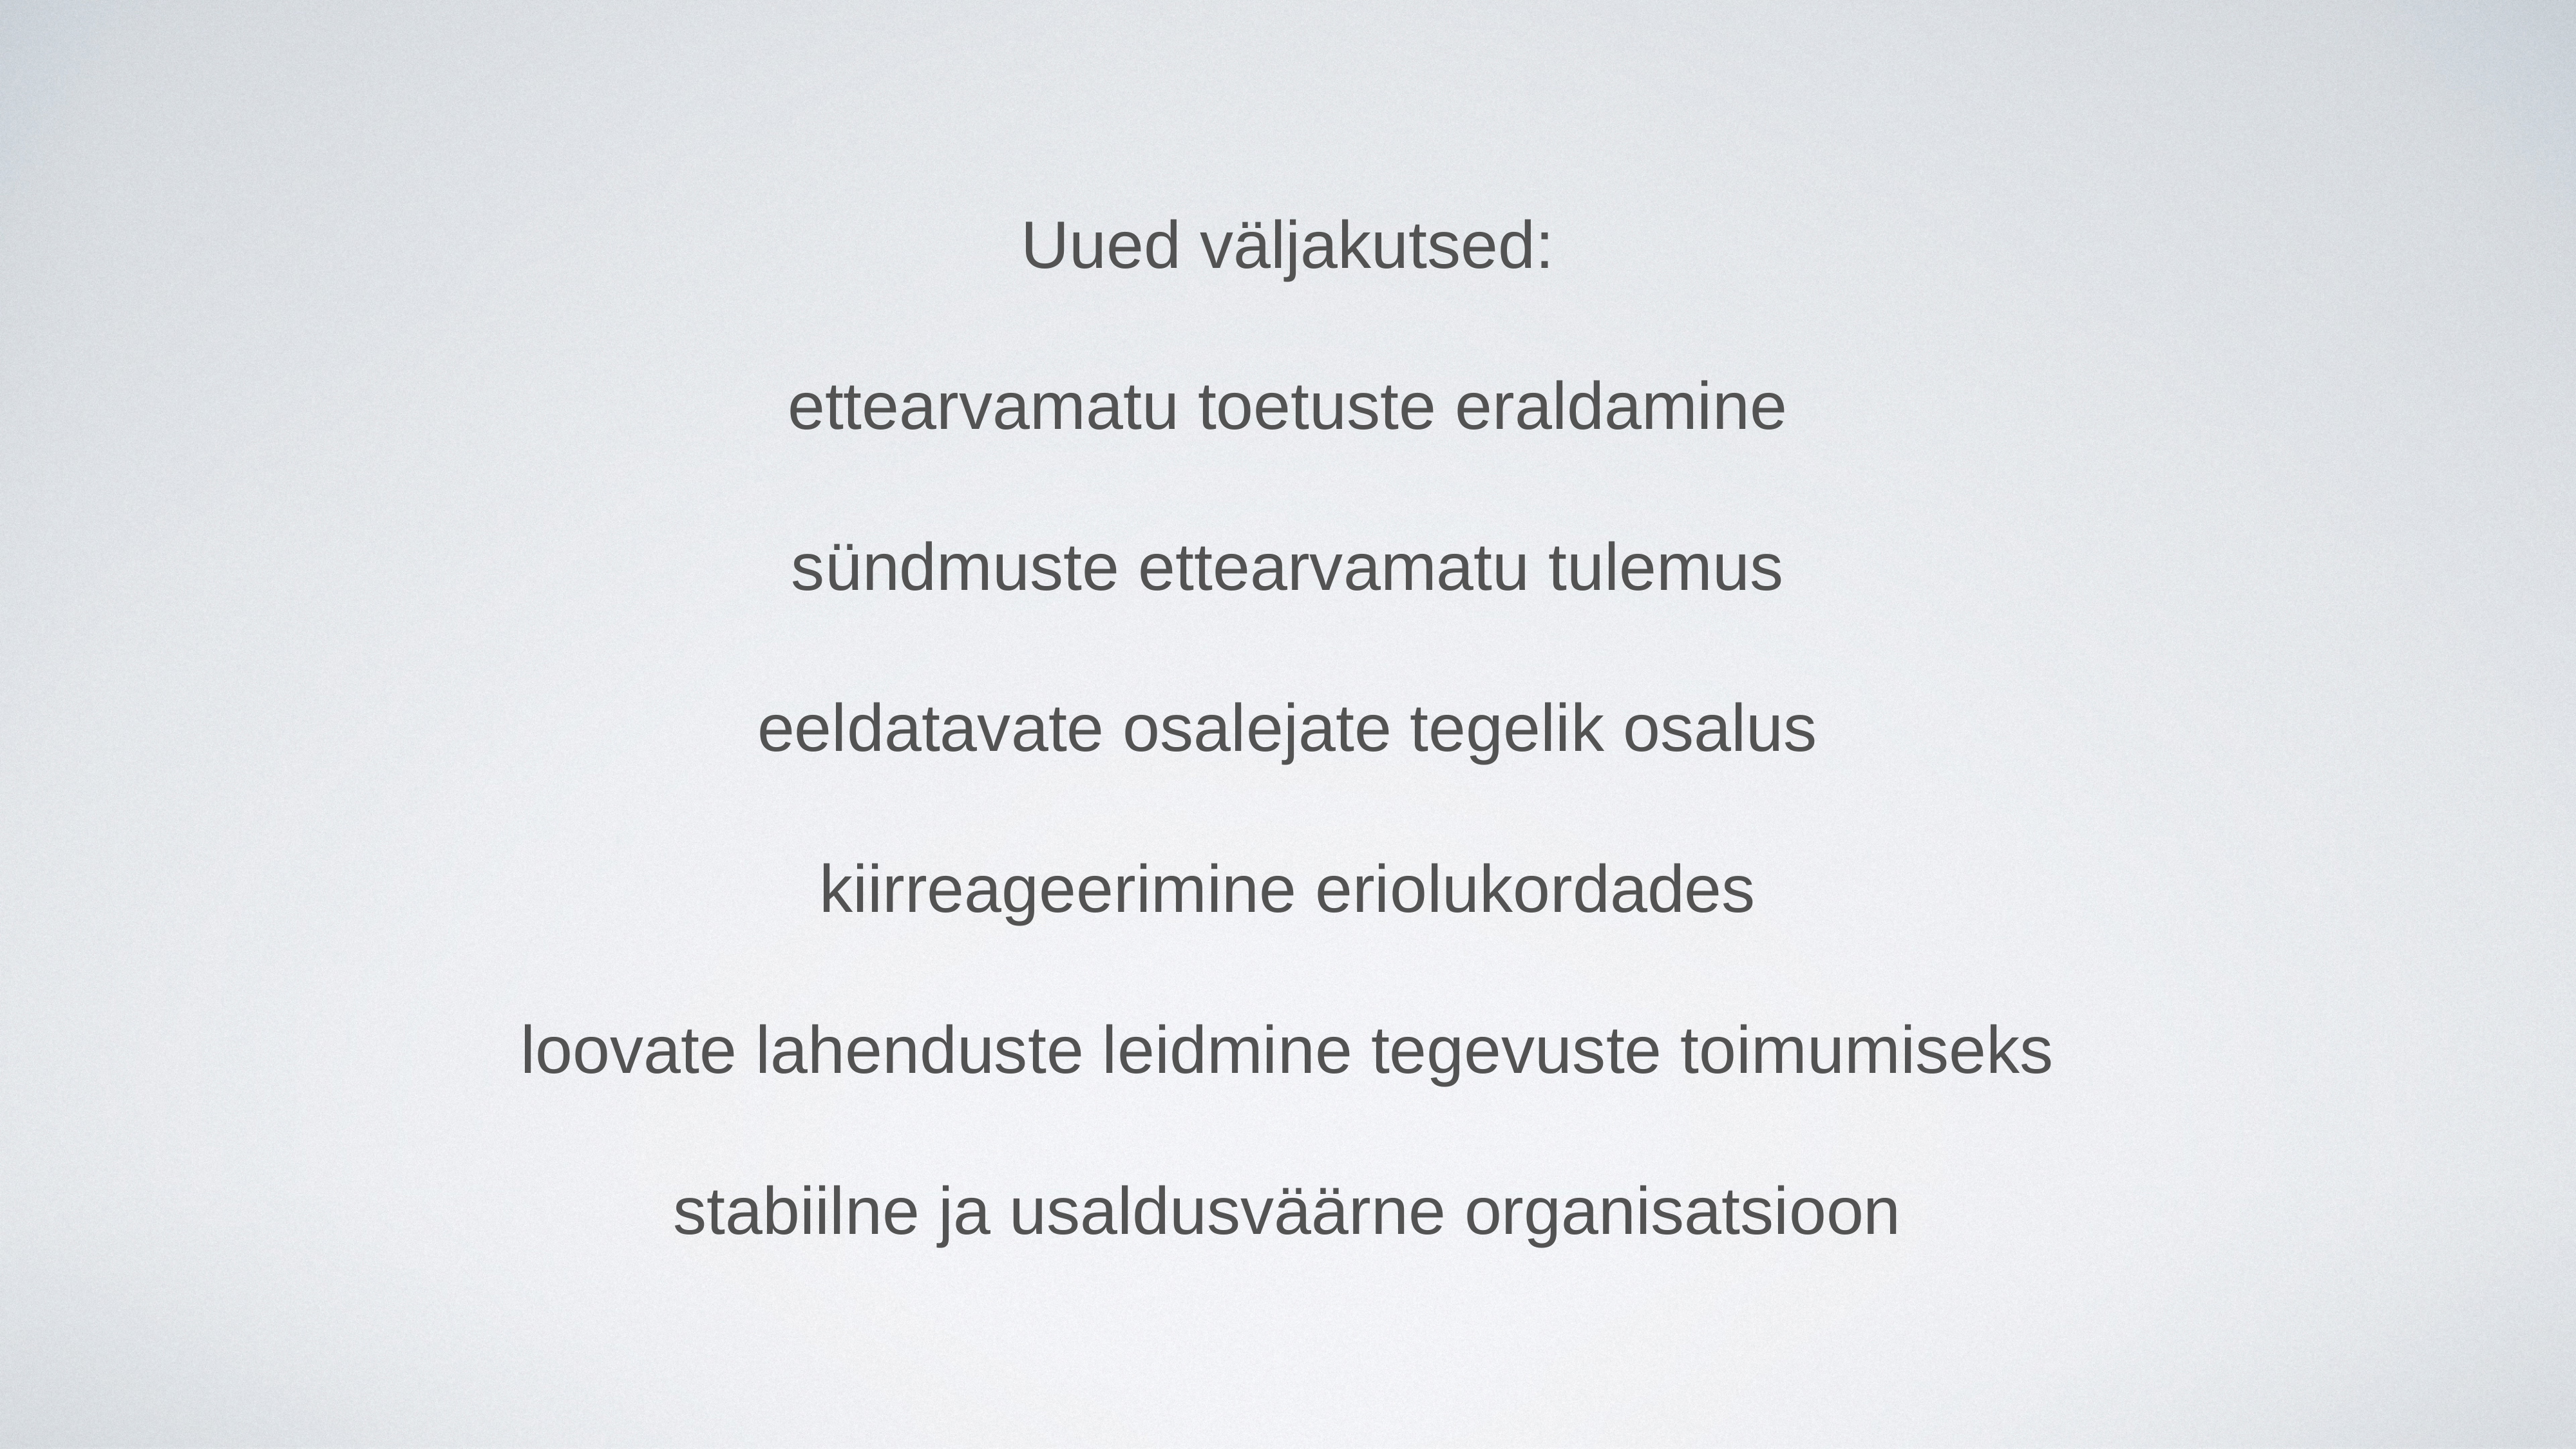

Uued väljakutsed:

ettearvamatu toetuste eraldamine

sündmuste ettearvamatu tulemus

eeldatavate osalejate tegelik osalus

kiirreageerimine eriolukordades

loovate lahenduste leidmine tegevuste toimumiseks

stabiilne ja usaldusväärne organisatsioon